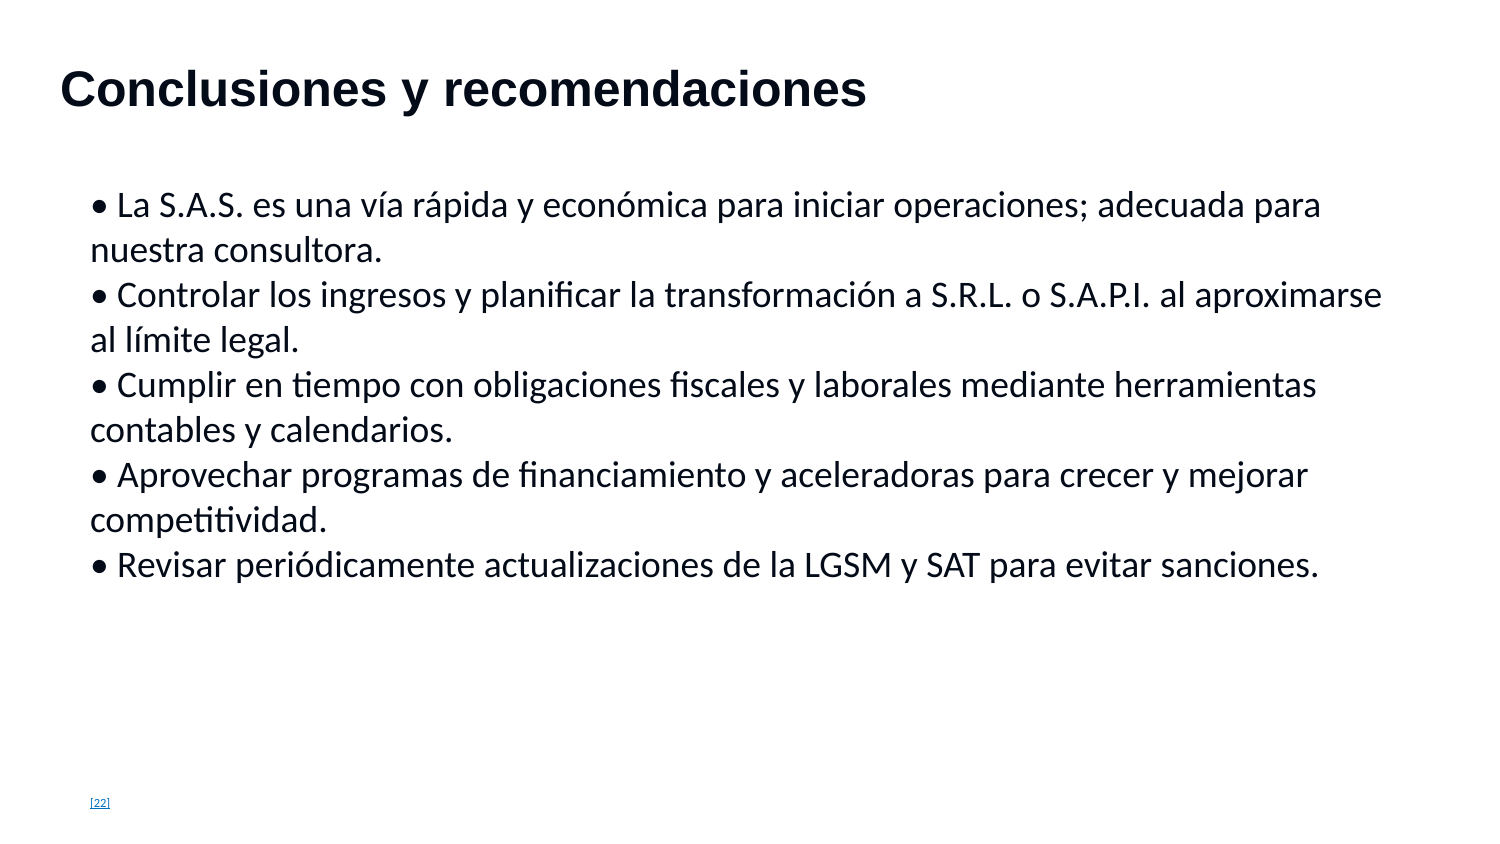

Conclusiones y recomendaciones
• La S.A.S. es una vía rápida y económica para iniciar operaciones; adecuada para nuestra consultora.
• Controlar los ingresos y planificar la transformación a S.R.L. o S.A.P.I. al aproximarse al límite legal.
• Cumplir en tiempo con obligaciones fiscales y laborales mediante herramientas contables y calendarios.
• Aprovechar programas de financiamiento y aceleradoras para crecer y mejorar competitividad.
• Revisar periódicamente actualizaciones de la LGSM y SAT para evitar sanciones.
[22]